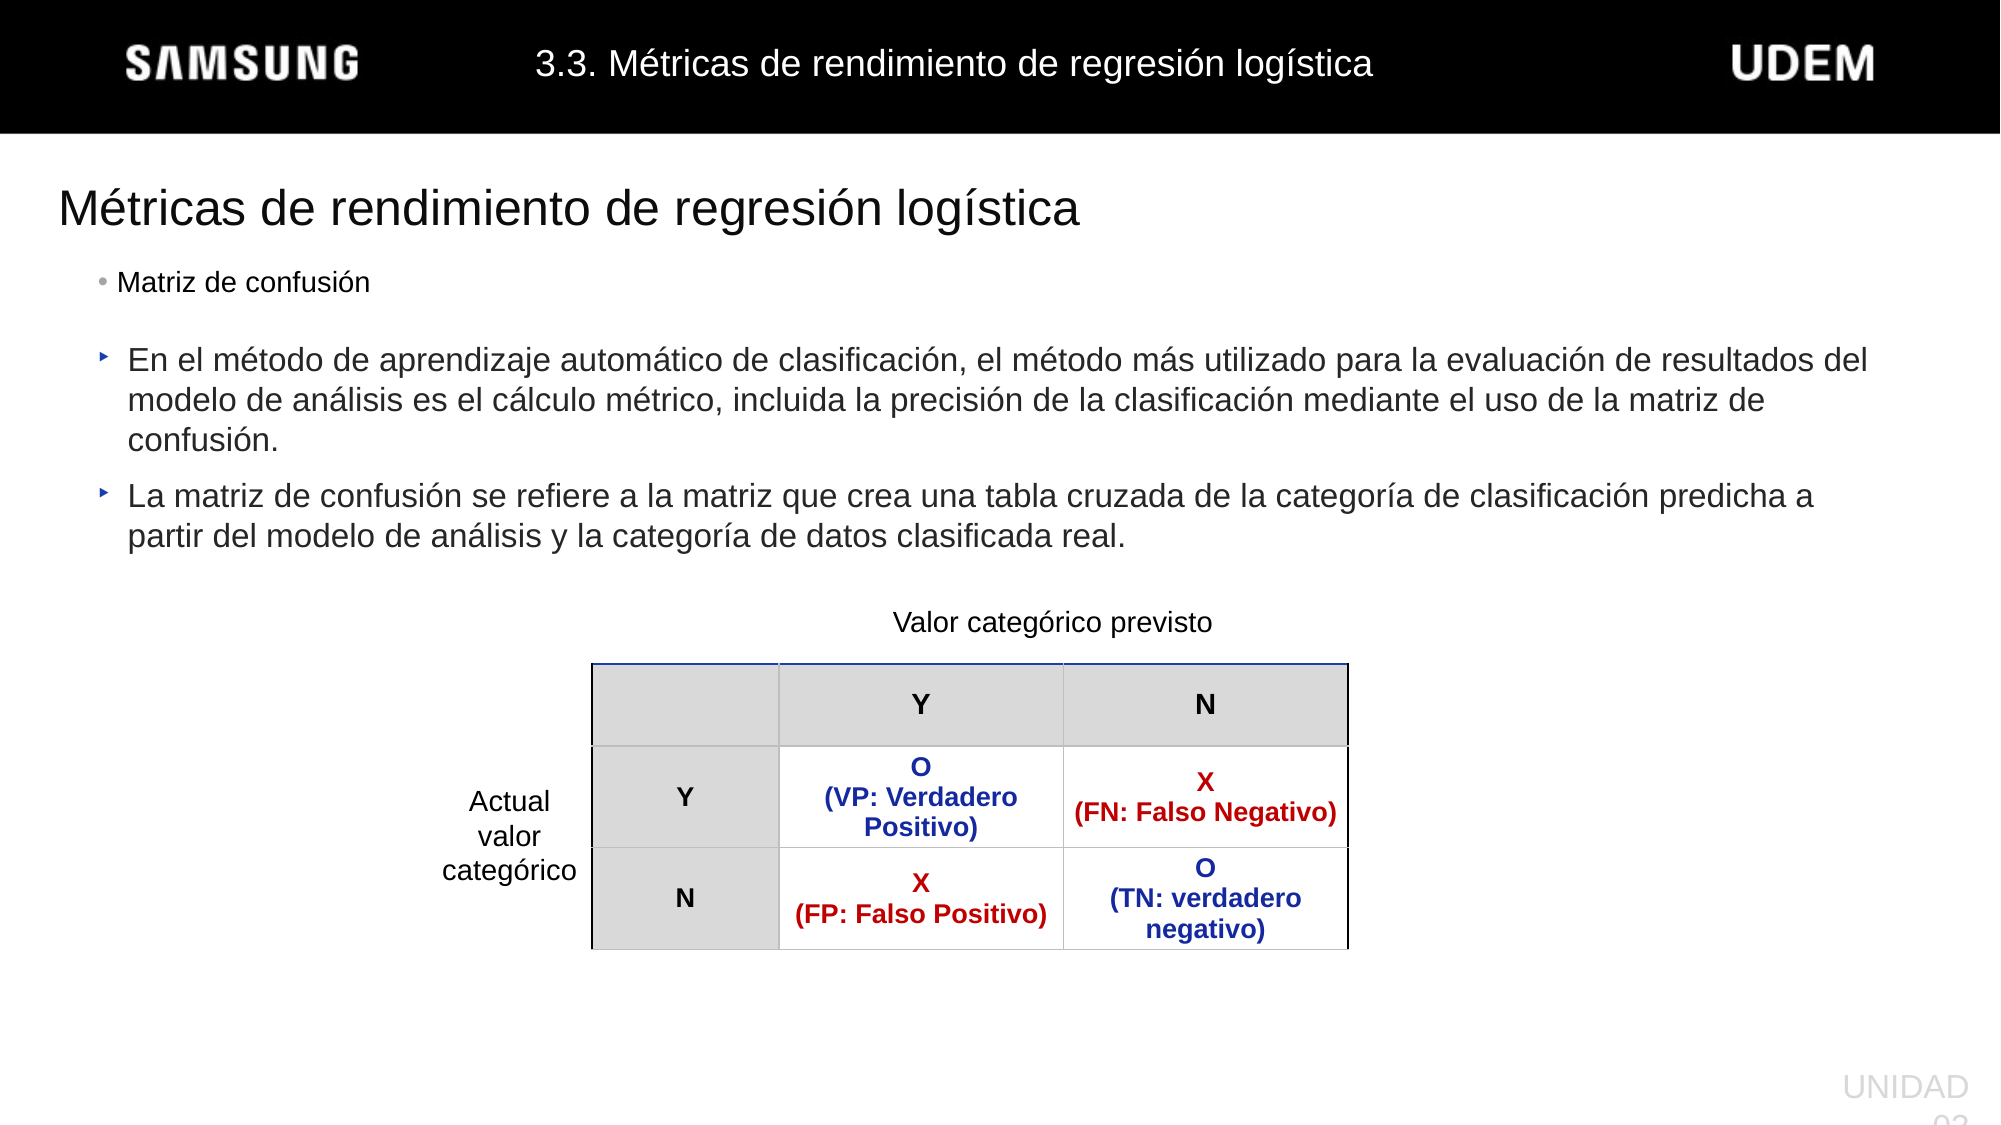

3.3. Métricas de rendimiento de regresión logística

Métricas de rendimiento de regresión logística
Matriz de confusión
En el método de aprendizaje automático de clasificación, el método más utilizado para la evaluación de resultados del modelo de análisis es el cálculo métrico, incluida la precisión de la clasificación mediante el uso de la matriz de confusión.
La matriz de confusión se refiere a la matriz que crea una tabla cruzada de la categoría de clasificación predicha a partir del modelo de análisis y la categoría de datos clasificada real.
Valor categórico previsto
|  | Y | N |
| --- | --- | --- |
| Y | O (VP: Verdadero Positivo) | X (FN: Falso Negativo) |
| N | X (FP: Falso Positivo) | O (TN: verdadero negativo) |
Actual
valor categórico
UNIDAD 03